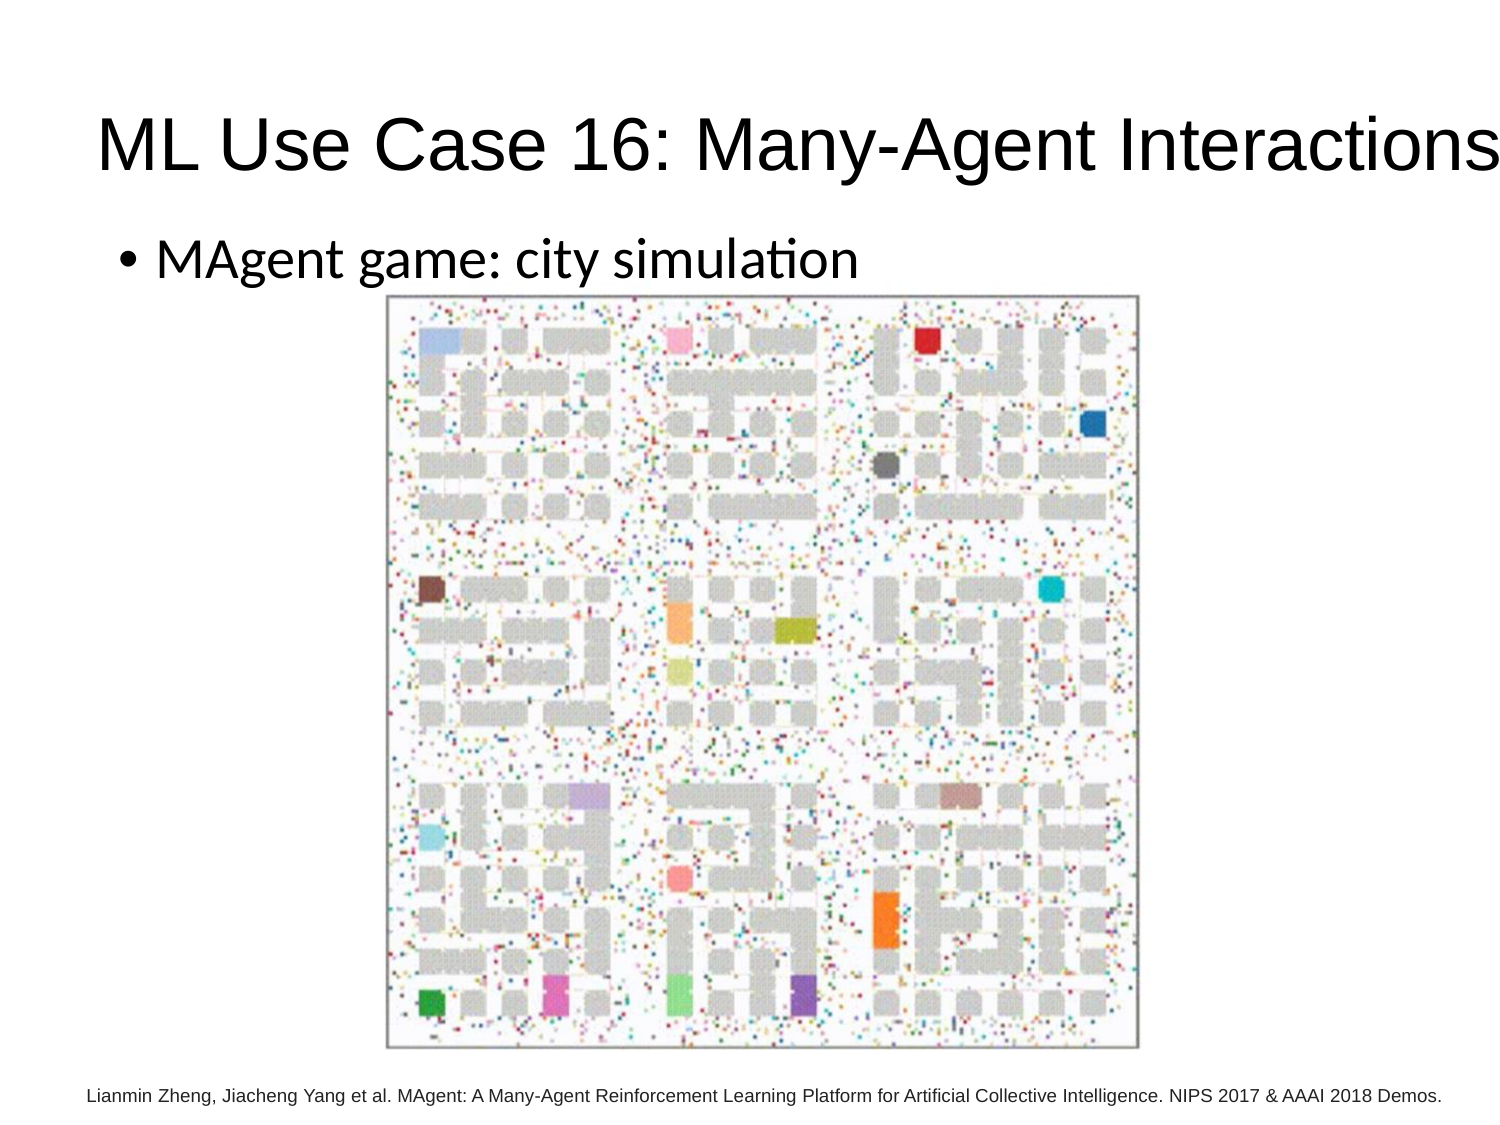

ML Use Case 16: Many-Agent Interactions
• MAgent game: city simulation
Lianmin Zheng, Jiacheng Yang et al. MAgent: A Many-Agent Reinforcement Learning Platform for Artificial Collective Intelligence. NIPS 2017 & AAAI 2018 Demos.